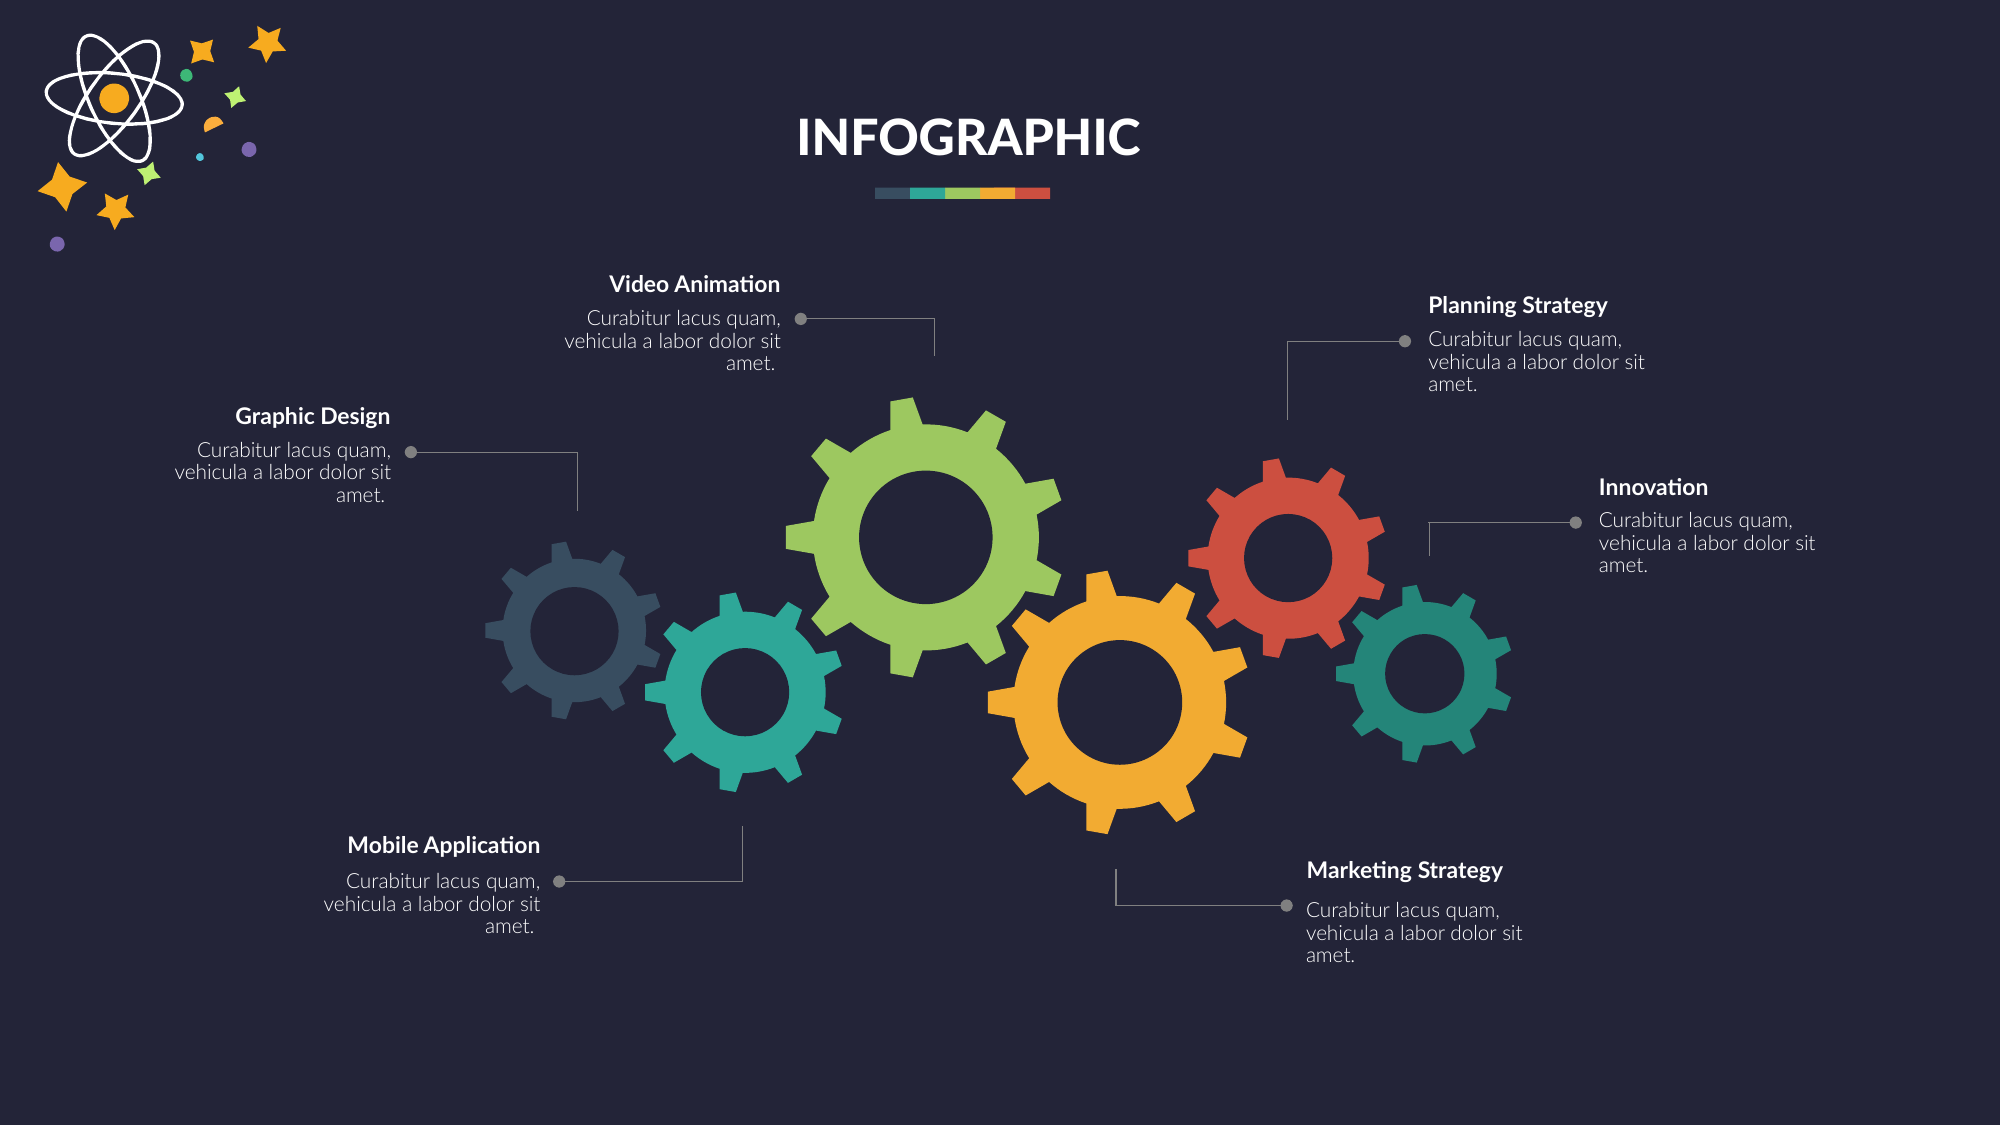

INFOGRAPHIC

Video Animation
Planning Strategy
Curabitur lacus quam, vehicula a labor dolor sit amet.
Curabitur lacus quam, vehicula a labor dolor sit amet.

Graphic Design
Curabitur lacus quam, vehicula a labor dolor sit amet.

Innovation
Curabitur lacus quam, vehicula a labor dolor sit amet.

Mobile Application
Marketing Strategy
Curabitur lacus quam, vehicula a labor dolor sit amet.
Curabitur lacus quam, vehicula a labor dolor sit amet.